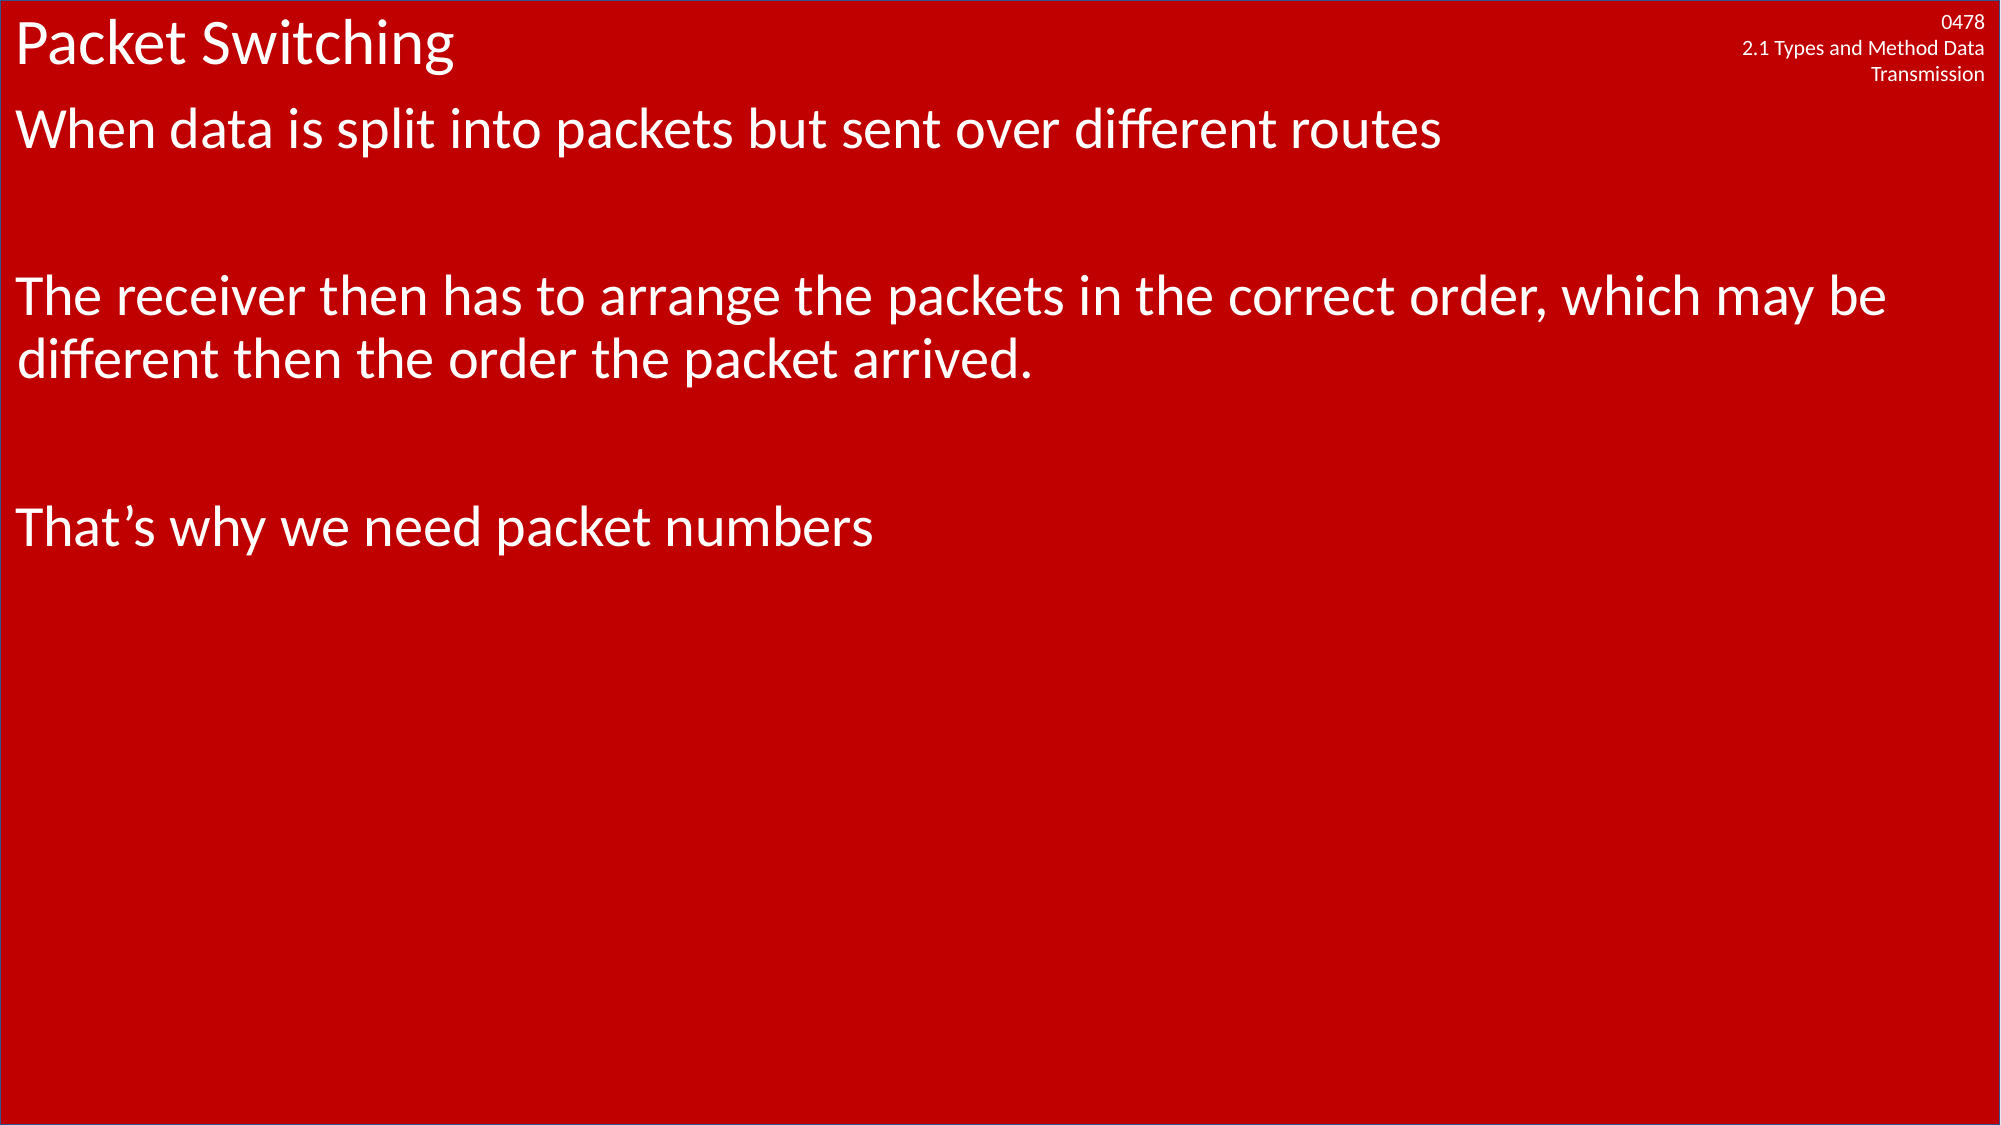

# Packet Switching
When data is split into packets but sent over different routes

The receiver then has to arrange the packets in the correct order, which may be different then the order the packet arrived.

That’s why we need packet numbers